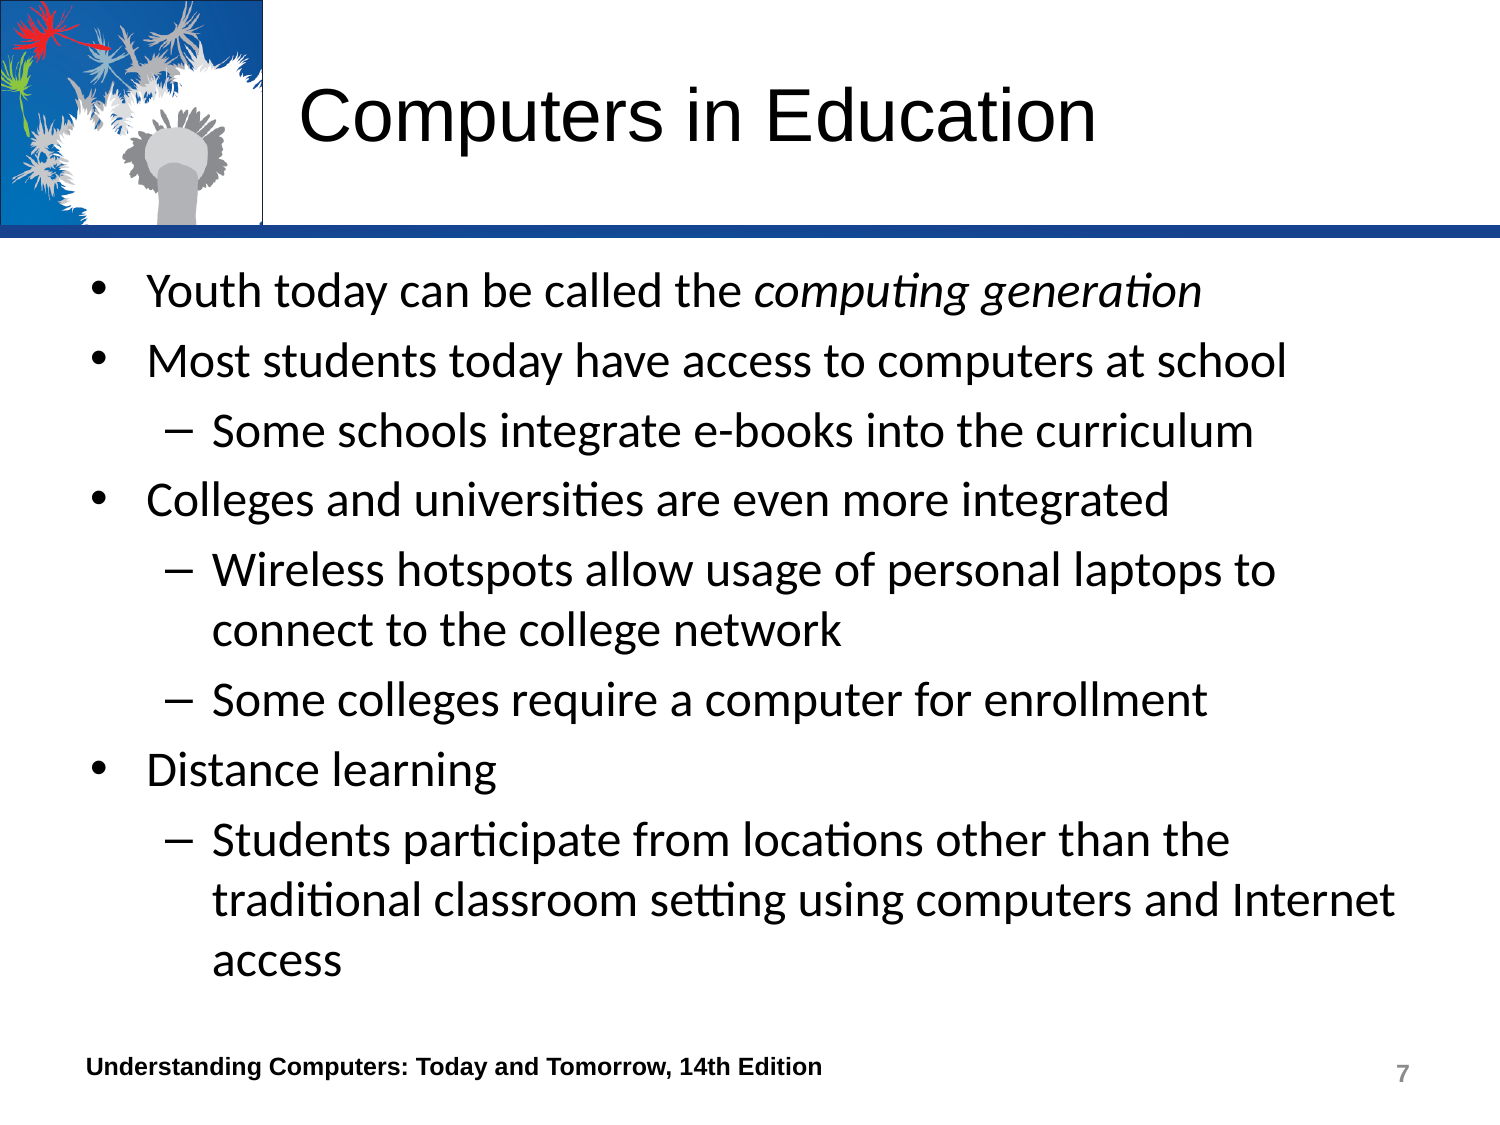

# Computers in Education
Youth today can be called the computing generation
Most students today have access to computers at school
Some schools integrate e-books into the curriculum
Colleges and universities are even more integrated
Wireless hotspots allow usage of personal laptops to connect to the college network
Some colleges require a computer for enrollment
Distance learning
Students participate from locations other than the traditional classroom setting using computers and Internet access

Understanding Computers: Today and Tomorrow, 14th Edition
7